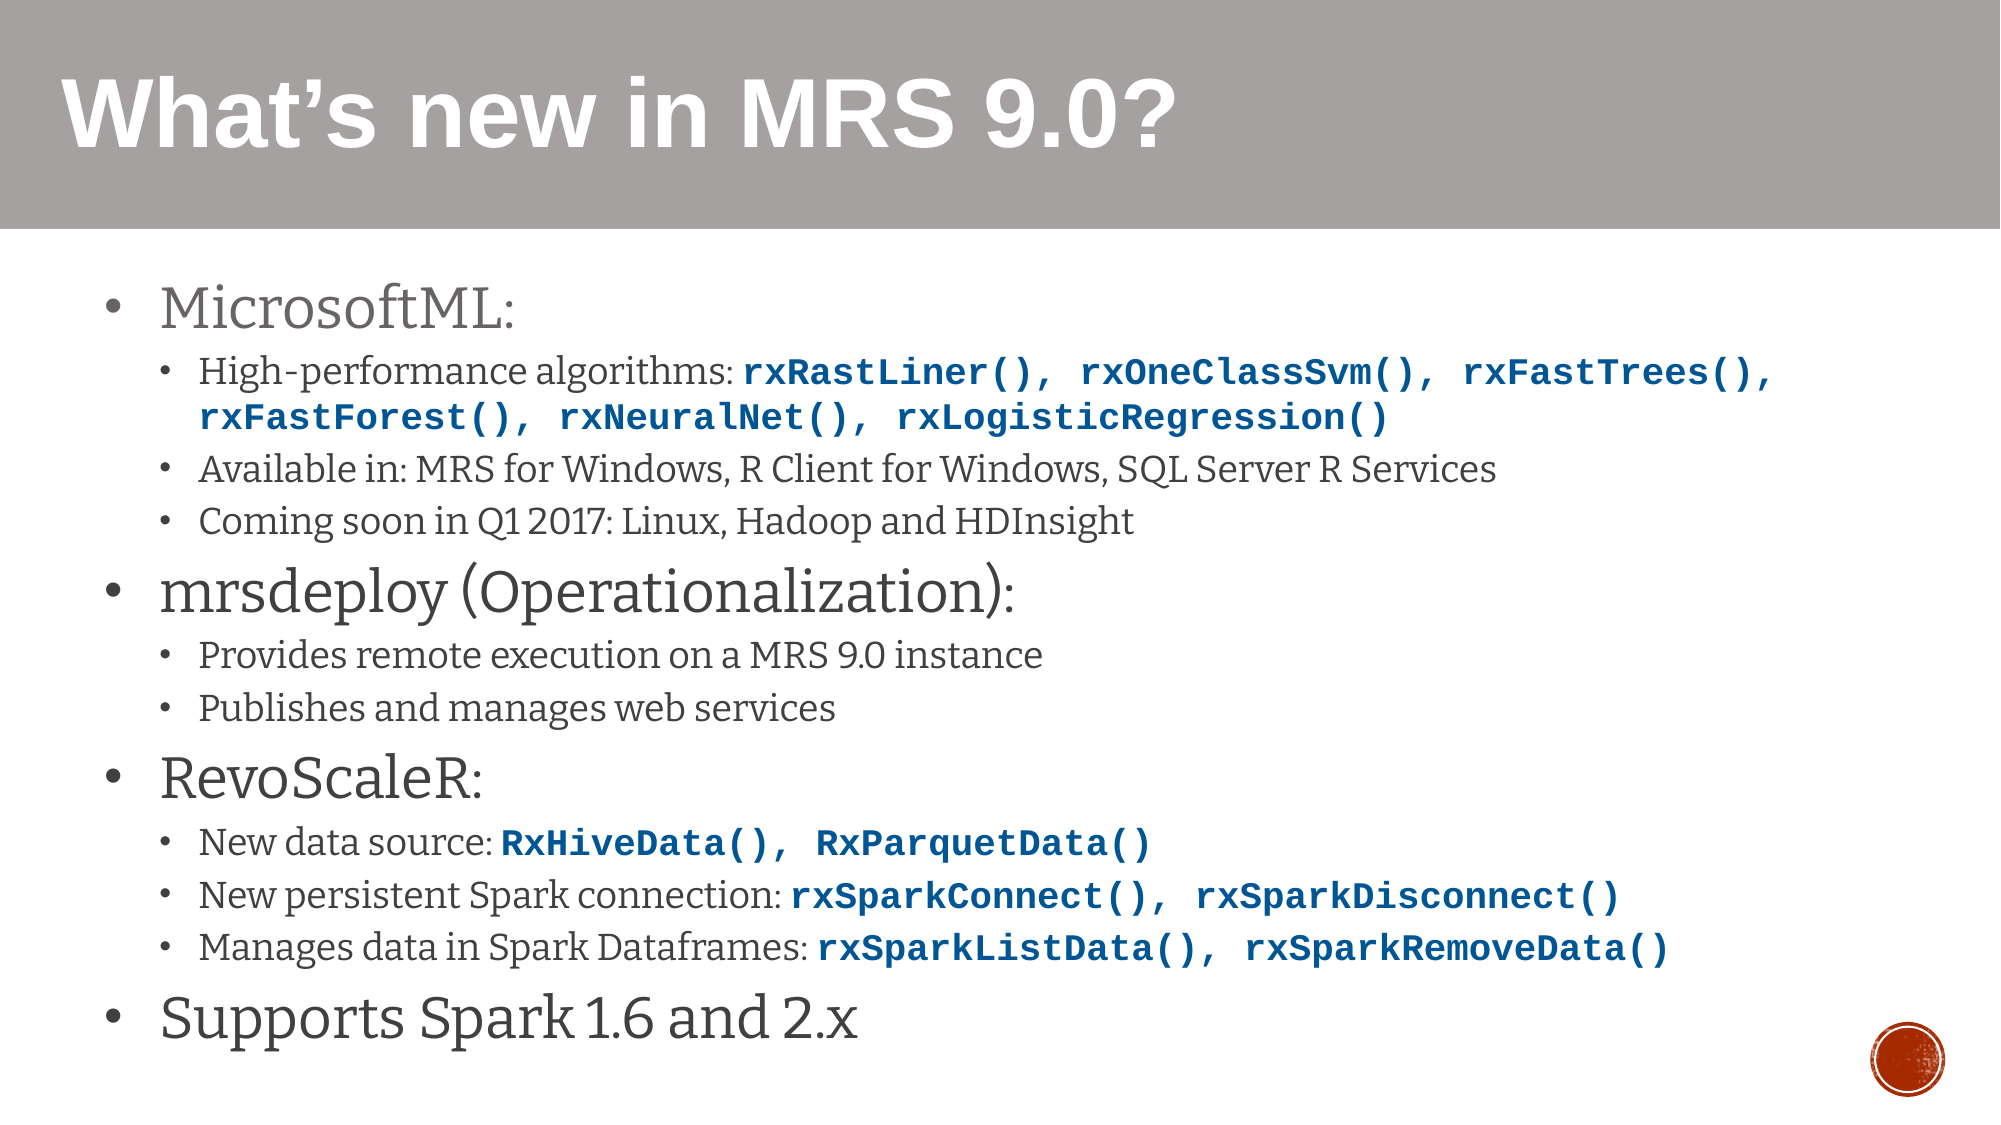

What’s new in MRS 9.0?
MicrosoftML:
High-performance algorithms: rxRastLiner(), rxOneClassSvm(), rxFastTrees(), rxFastForest(), rxNeuralNet(), rxLogisticRegression()
Available in: MRS for Windows, R Client for Windows, SQL Server R Services
Coming soon in Q1 2017: Linux, Hadoop and HDInsight
mrsdeploy (Operationalization):
Provides remote execution on a MRS 9.0 instance
Publishes and manages web services
RevoScaleR:
New data source: RxHiveData(), RxParquetData()
New persistent Spark connection: rxSparkConnect(), rxSparkDisconnect()
Manages data in Spark Dataframes: rxSparkListData(), rxSparkRemoveData()
Supports Spark 1.6 and 2.x